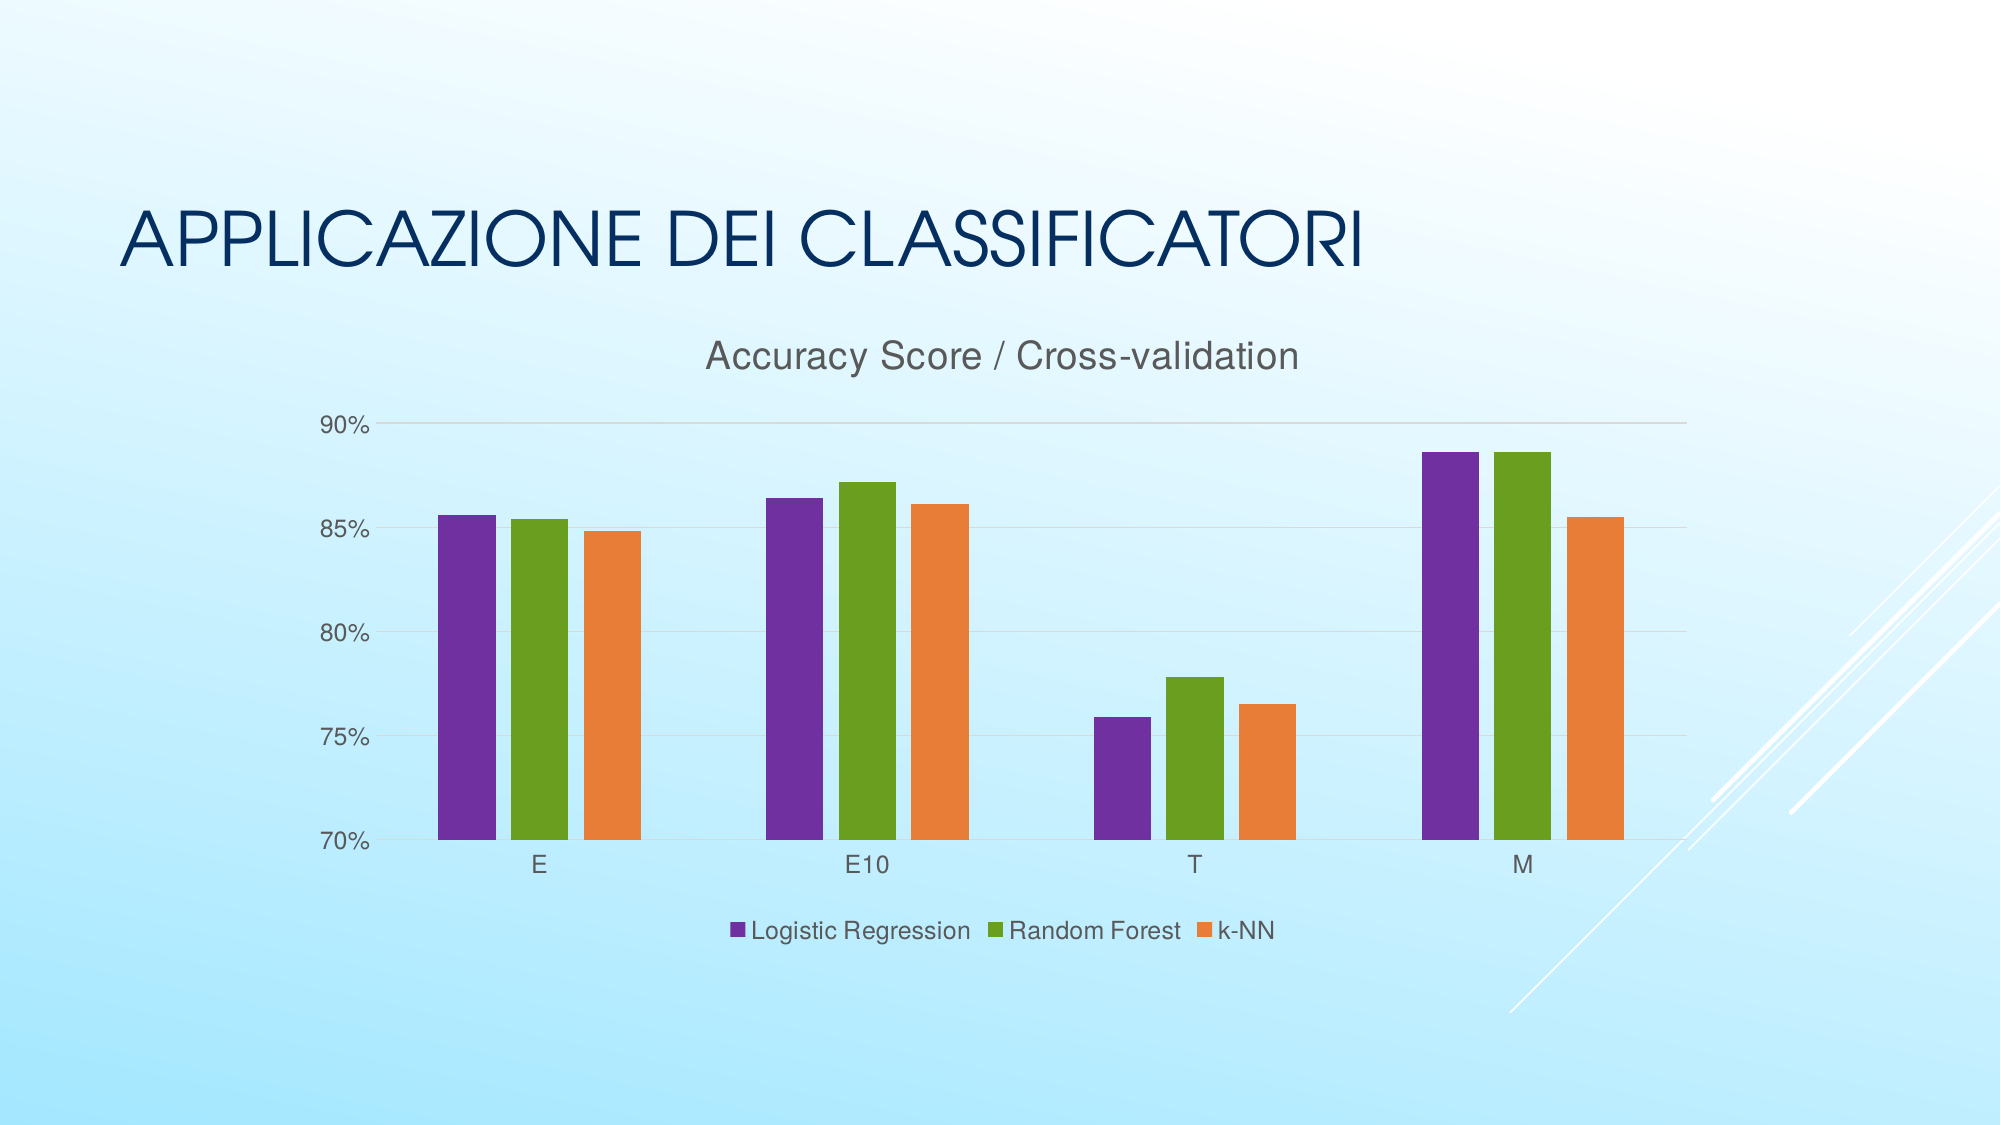

# Applicazione dei classificatori

### Chart: Accuracy Score / Cross-validation

| Category | Logistic Regression | Random Forest | k-NN |
|---|---|---|---|
| E | 0.856 | 0.854 | 0.848 |
| E10 | 0.864 | 0.872 | 0.861 |
| T | 0.759 | 0.778 | 0.765 |
| M | 0.886 | 0.886 | 0.855 |